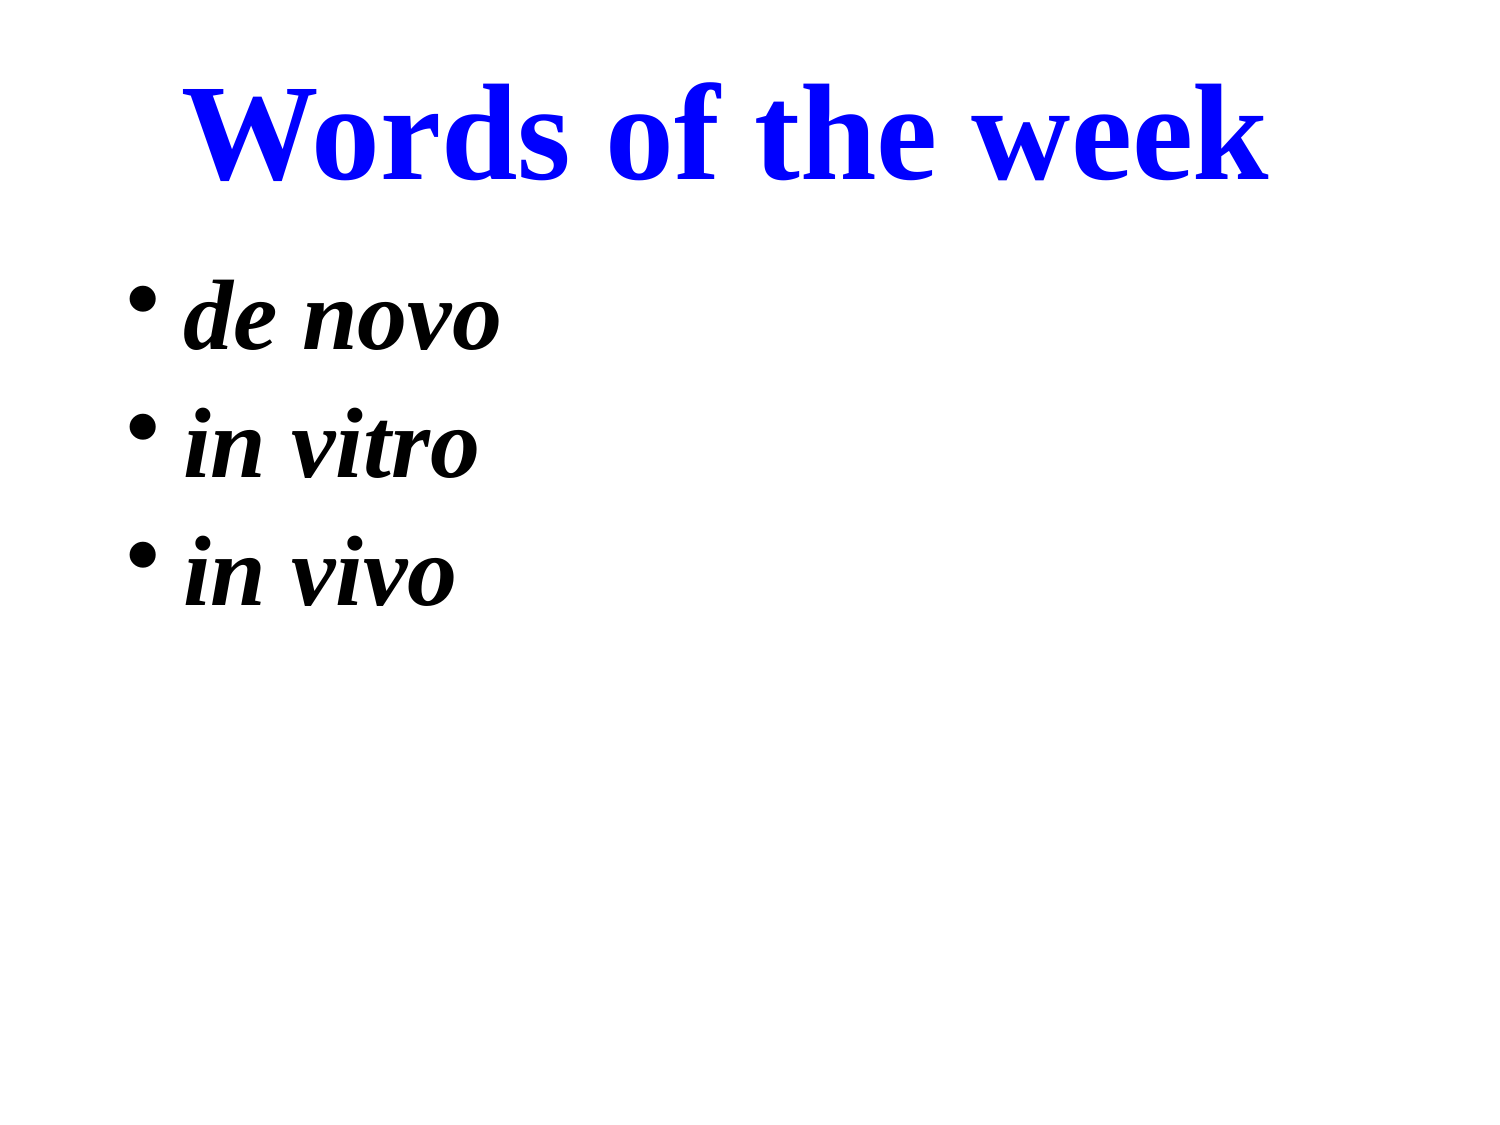

# Words of the week
de novo
in vitro
in vivo